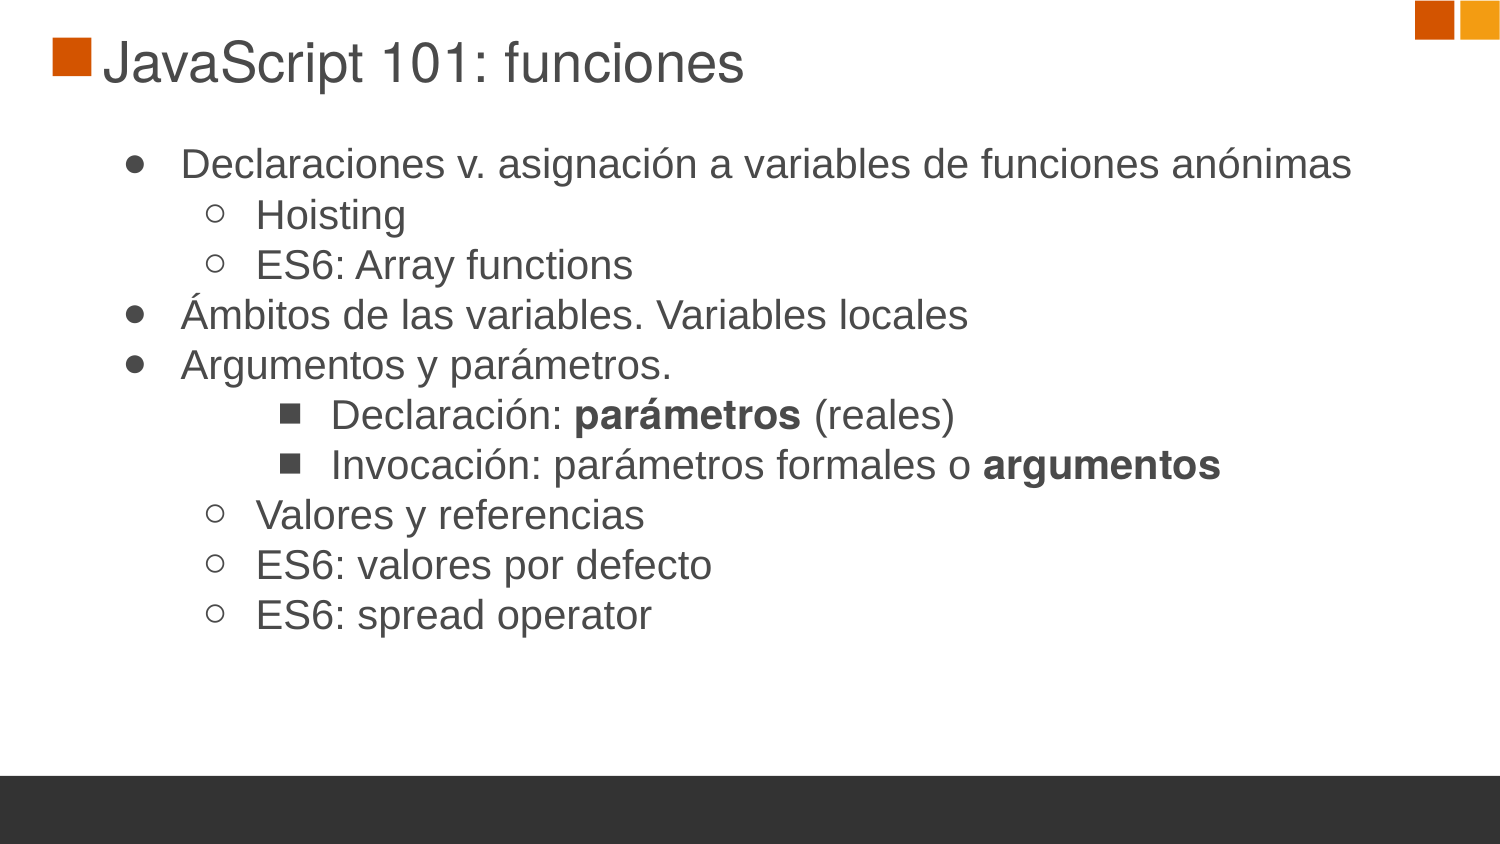

# JavaScript 101: funciones
Declaraciones v. asignación a variables de funciones anónimas
Hoisting
ES6: Array functions
Ámbitos de las variables. Variables locales
Argumentos y parámetros.
Declaración: parámetros (reales)
Invocación: parámetros formales o argumentos
Valores y referencias
ES6: valores por defecto
ES6: spread operator